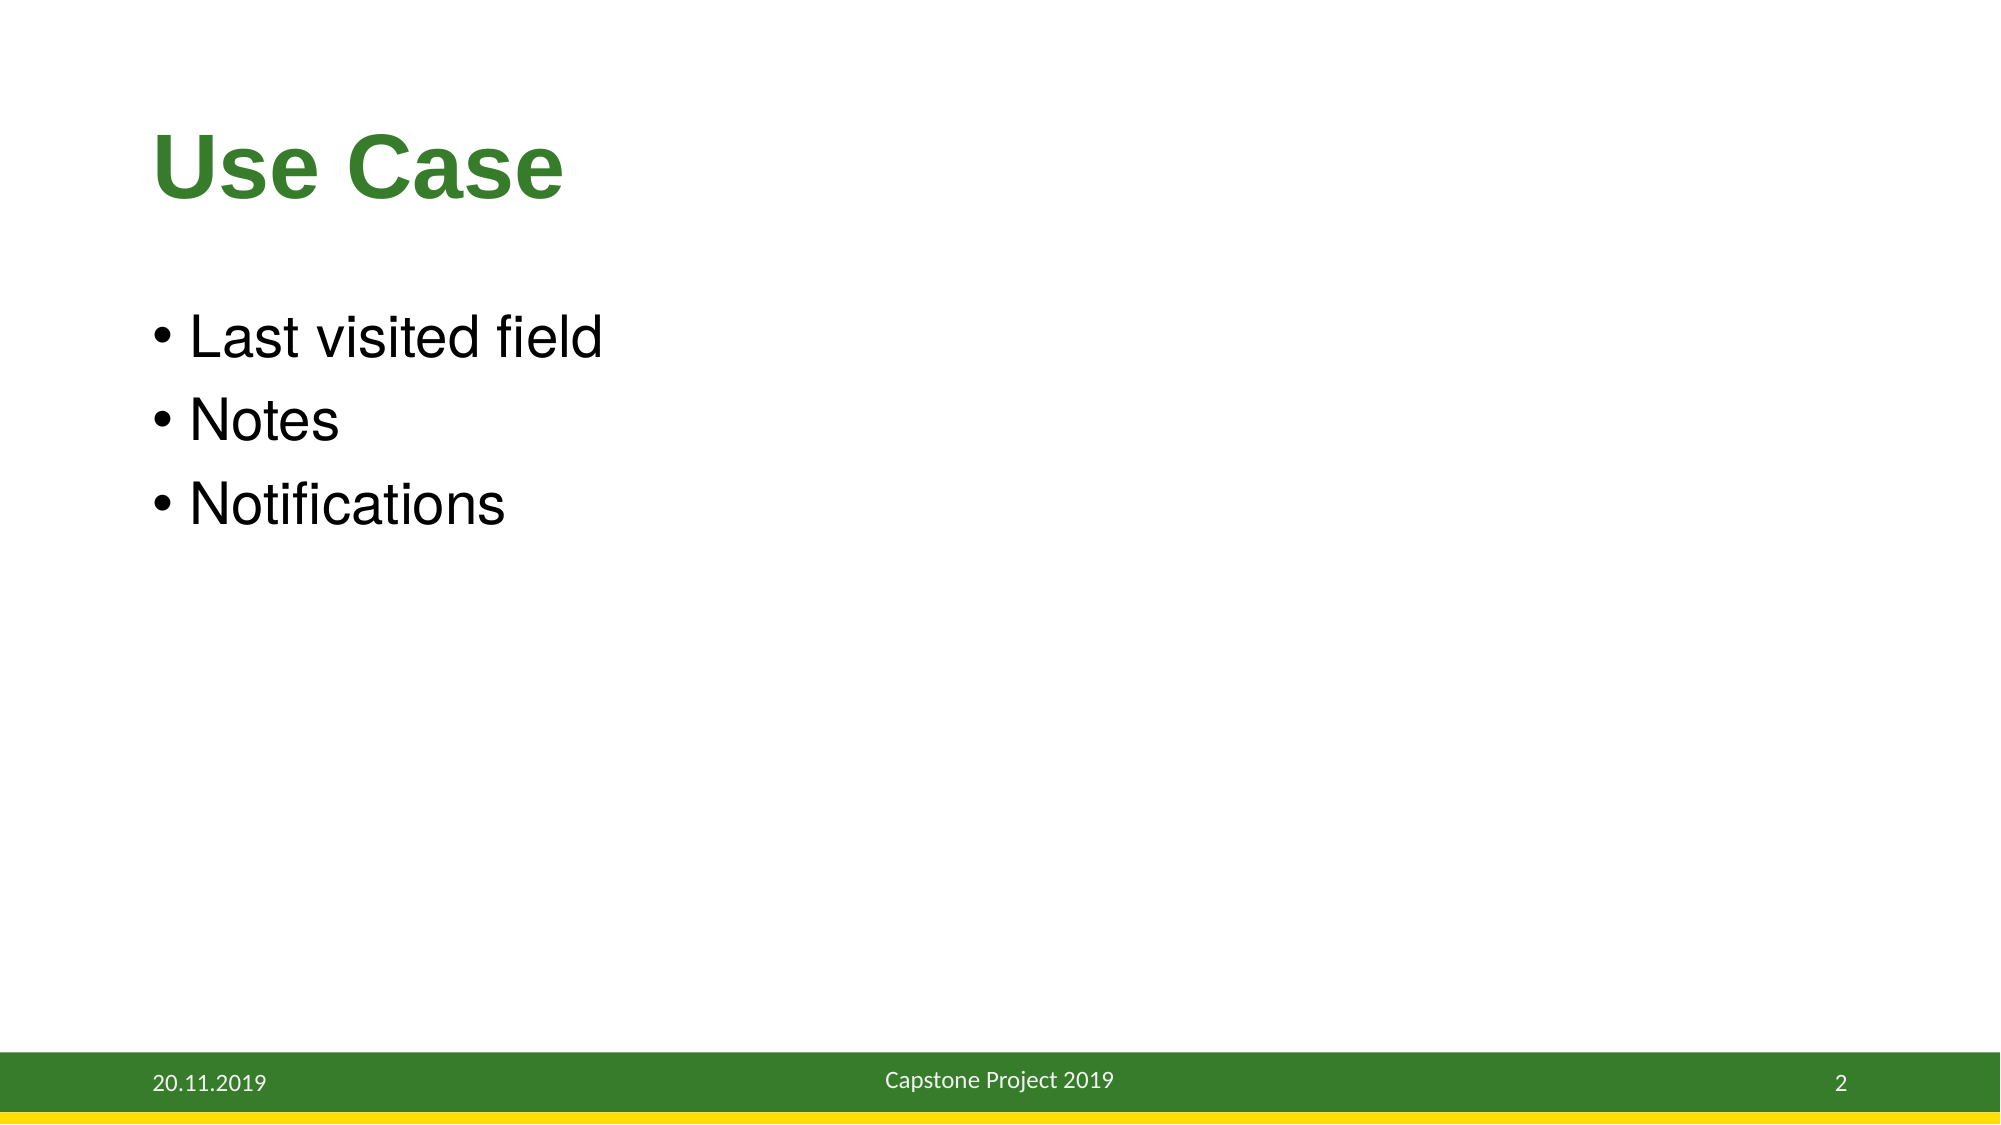

# Use Case
Last visited field
Notes
Notifications
Capstone Project 2019
2
20.11.2019